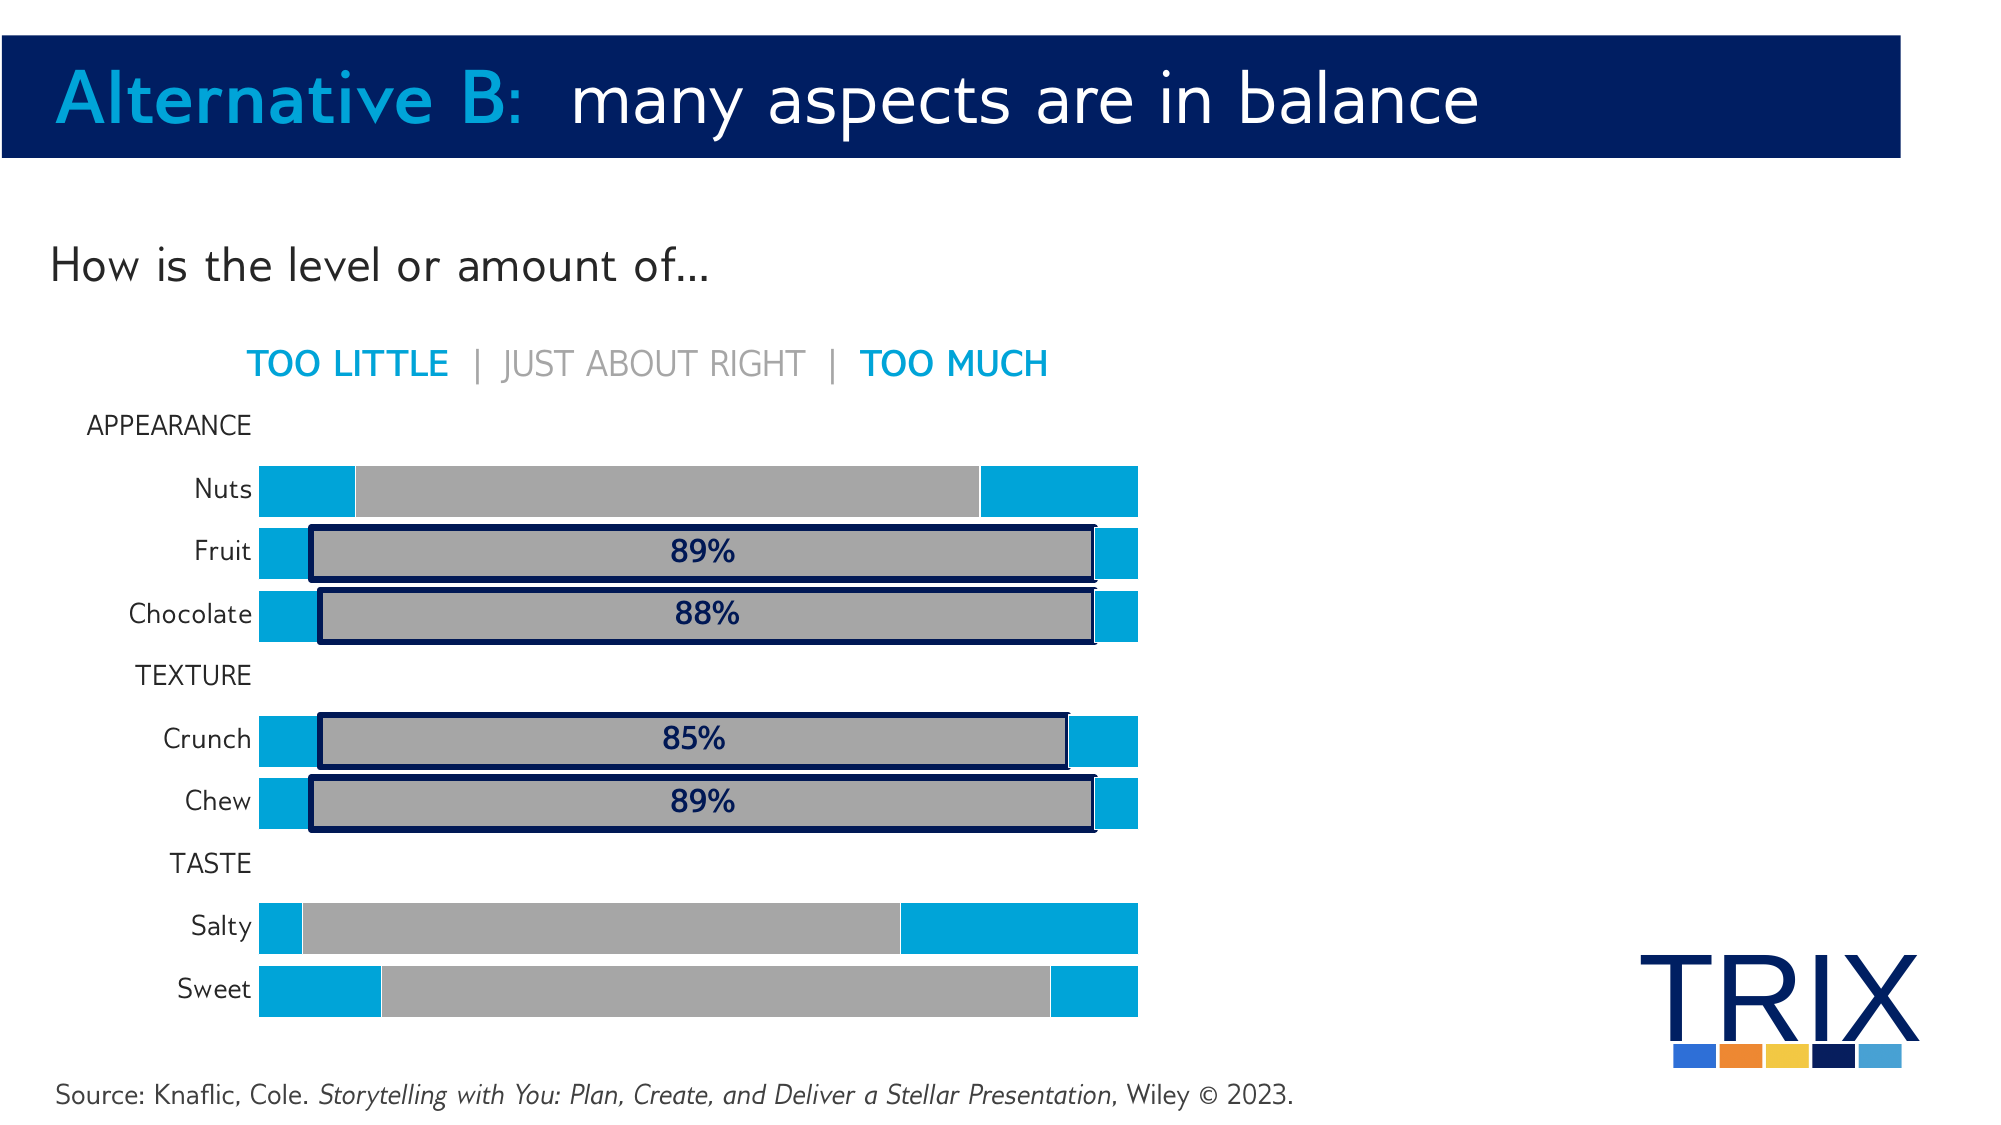

# Alternative B:  many aspects are in balance

### Chart: How is the level or amount of…

| Category | Not enough | JAR | Too much |
|---|---|---|---|
| APPEARANCE | None | None | None |
| Nuts | 0.11 | 0.71 | 0.18 |
| Fruit | 0.06 | 0.89 | 0.05 |
| Chocolate | 0.07 | 0.88 | 0.05 |
| TEXTURE | None | None | None |
| Crunch | 0.07 | 0.85 | 0.08 |
| Chew | 0.06 | 0.89 | 0.05 |
| TASTE | None | None | None |
| Salty | 0.05 | 0.68 | 0.27 |
| Sweet | 0.14 | 0.76 | 0.1 |
TOO LITTLE  |  JUST ABOUT RIGHT  |  TOO MUCH